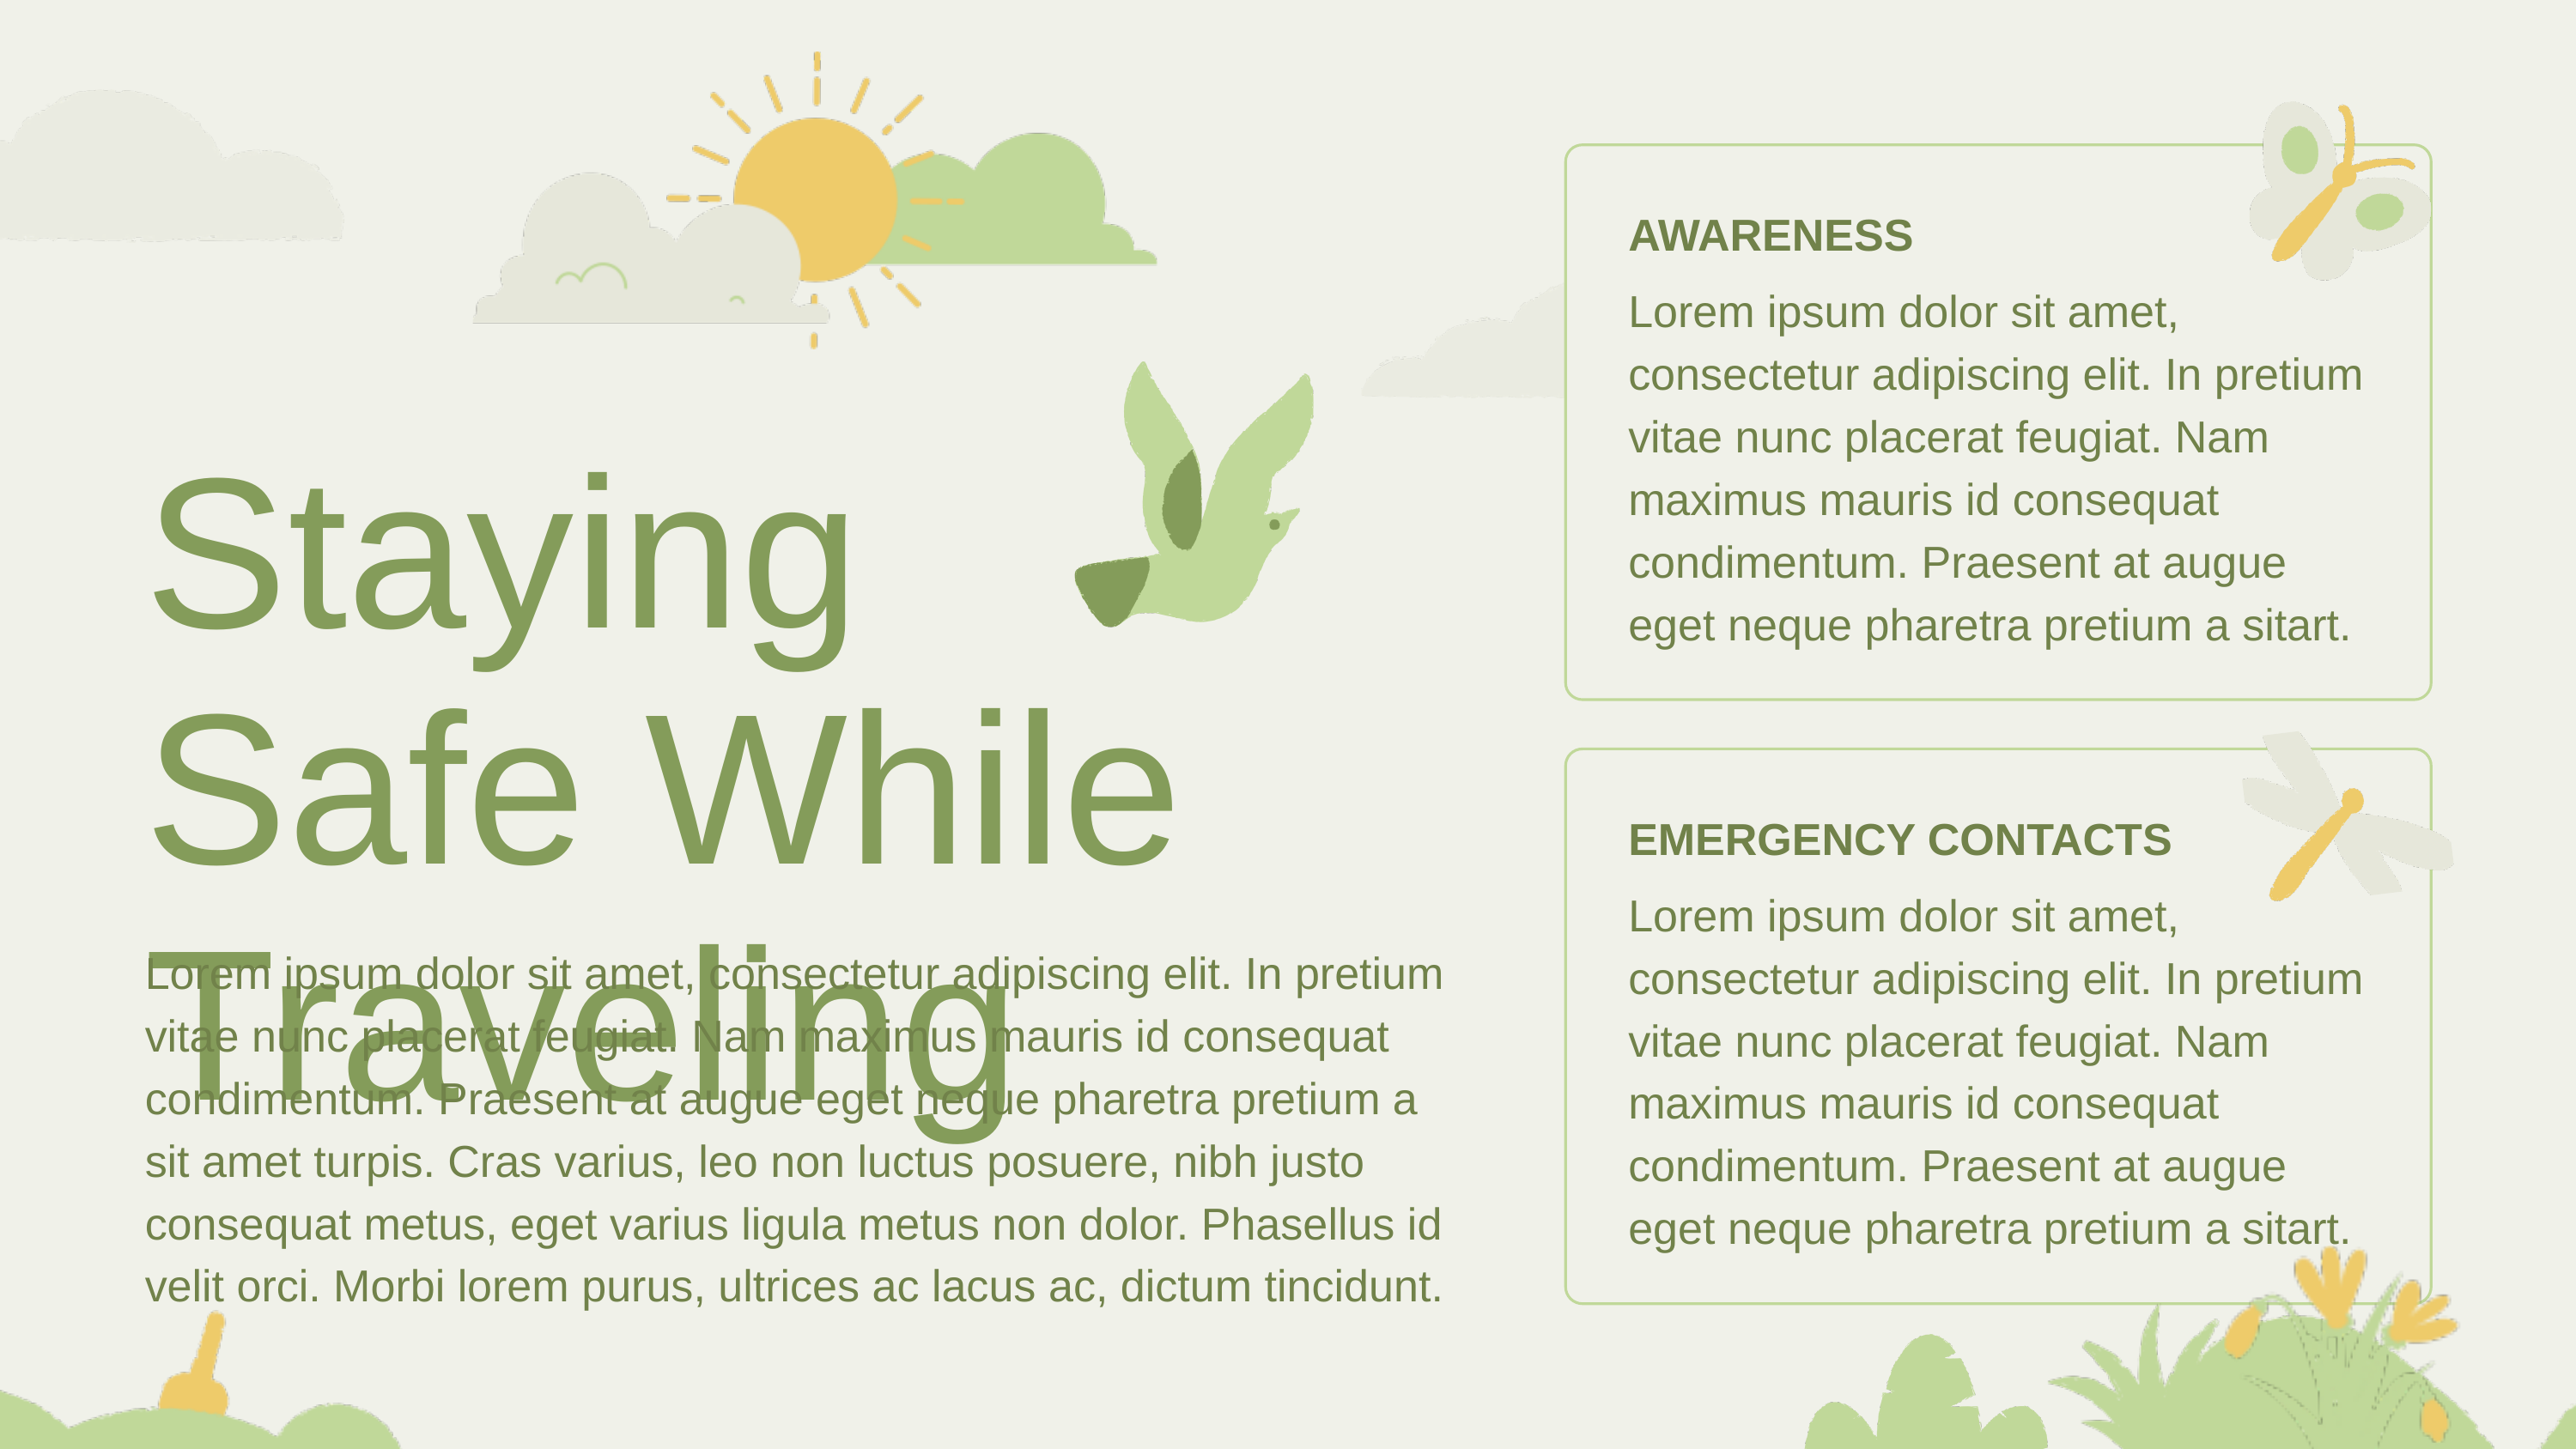

AWARENESS
Lorem ipsum dolor sit amet, consectetur adipiscing elit. In pretium vitae nunc placerat feugiat. Nam maximus mauris id consequat condimentum. Praesent at augue eget neque pharetra pretium a sitart.

Staying Safe While Traveling

EMERGENCY CONTACTS
Lorem ipsum dolor sit amet, consectetur adipiscing elit. In pretium vitae nunc placerat feugiat. Nam maximus mauris id consequat condimentum. Praesent at augue eget neque pharetra pretium a sitart.
Lorem ipsum dolor sit amet, consectetur adipiscing elit. In pretium vitae nunc placerat feugiat. Nam maximus mauris id consequat condimentum. Praesent at augue eget neque pharetra pretium a sit amet turpis. Cras varius, leo non luctus posuere, nibh justo consequat metus, eget varius ligula metus non dolor. Phasellus id velit orci. Morbi lorem purus, ultrices ac lacus ac, dictum tincidunt.